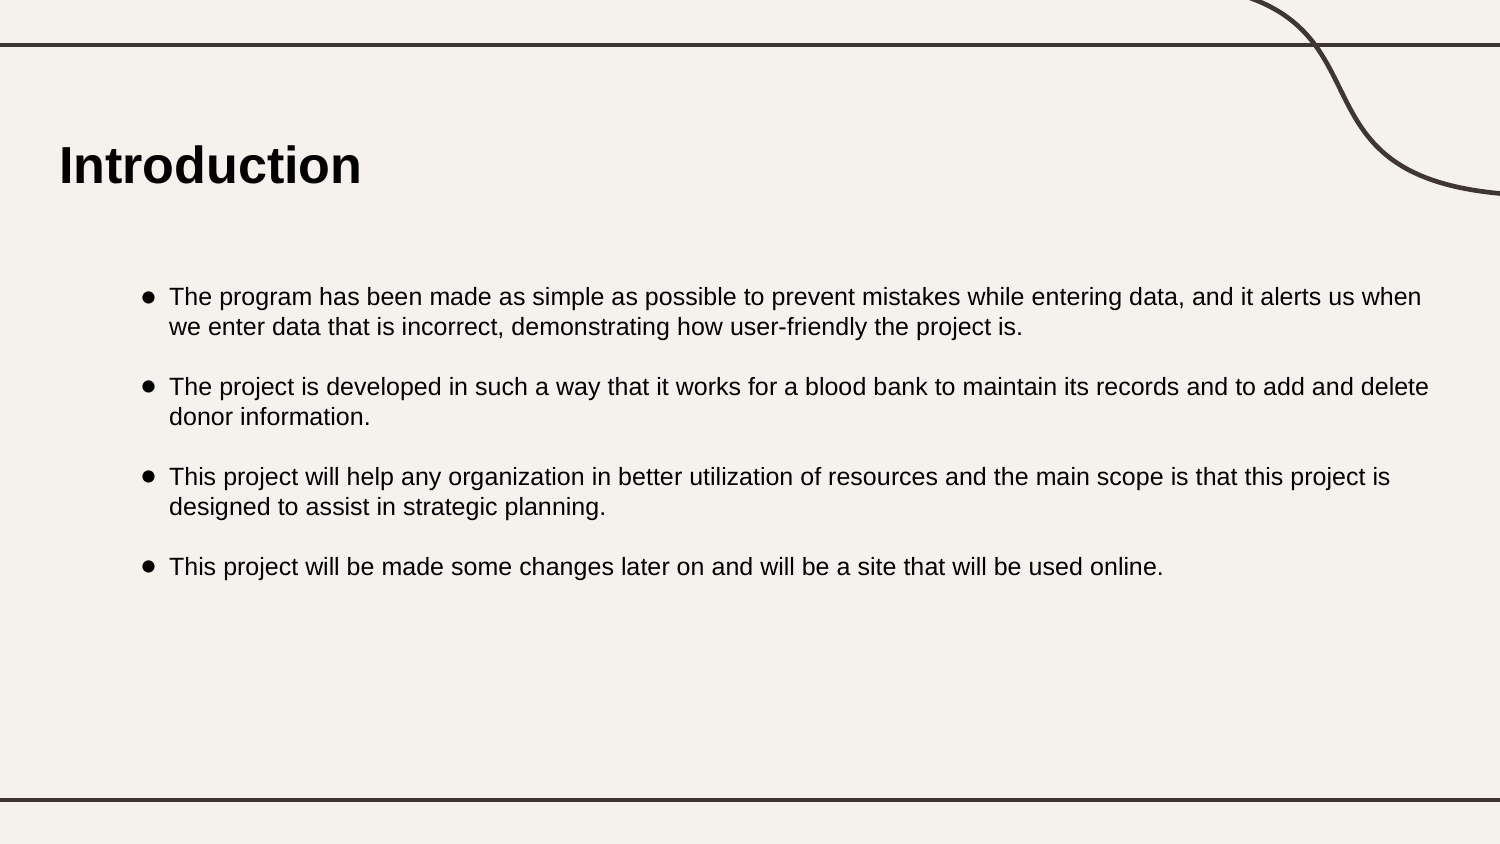

# Introduction

The program has been made as simple as possible to prevent mistakes while entering data, and it alerts us when we enter data that is incorrect, demonstrating how user-friendly the project is.

The project is developed in such a way that it works for a blood bank to maintain its records and to add and delete donor information.

This project will help any organization in better utilization of resources and the main scope is that this project is designed to assist in strategic planning.

This project will be made some changes later on and will be a site that will be used online.